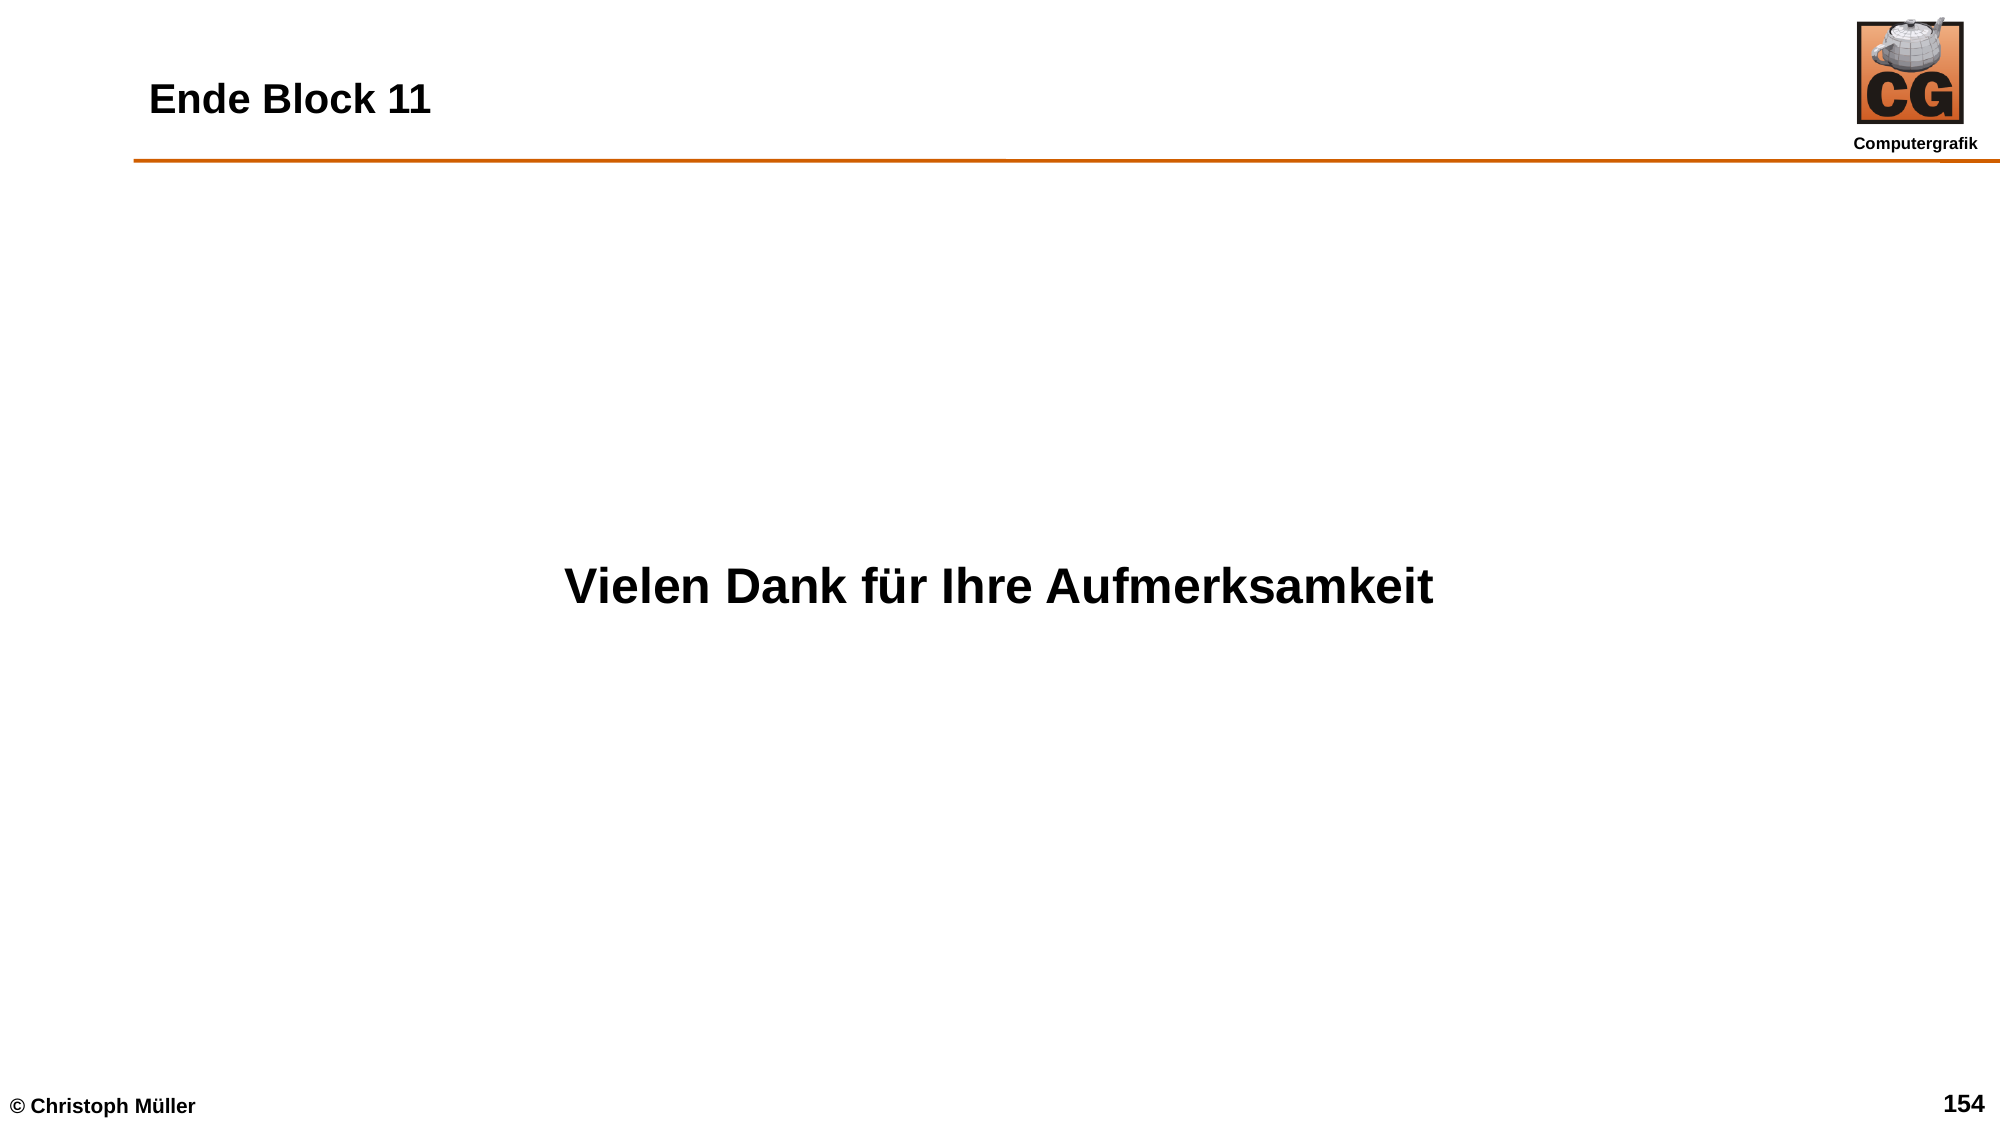

# Ende Block 11

Vielen Dank für Ihre Aufmerksamkeit